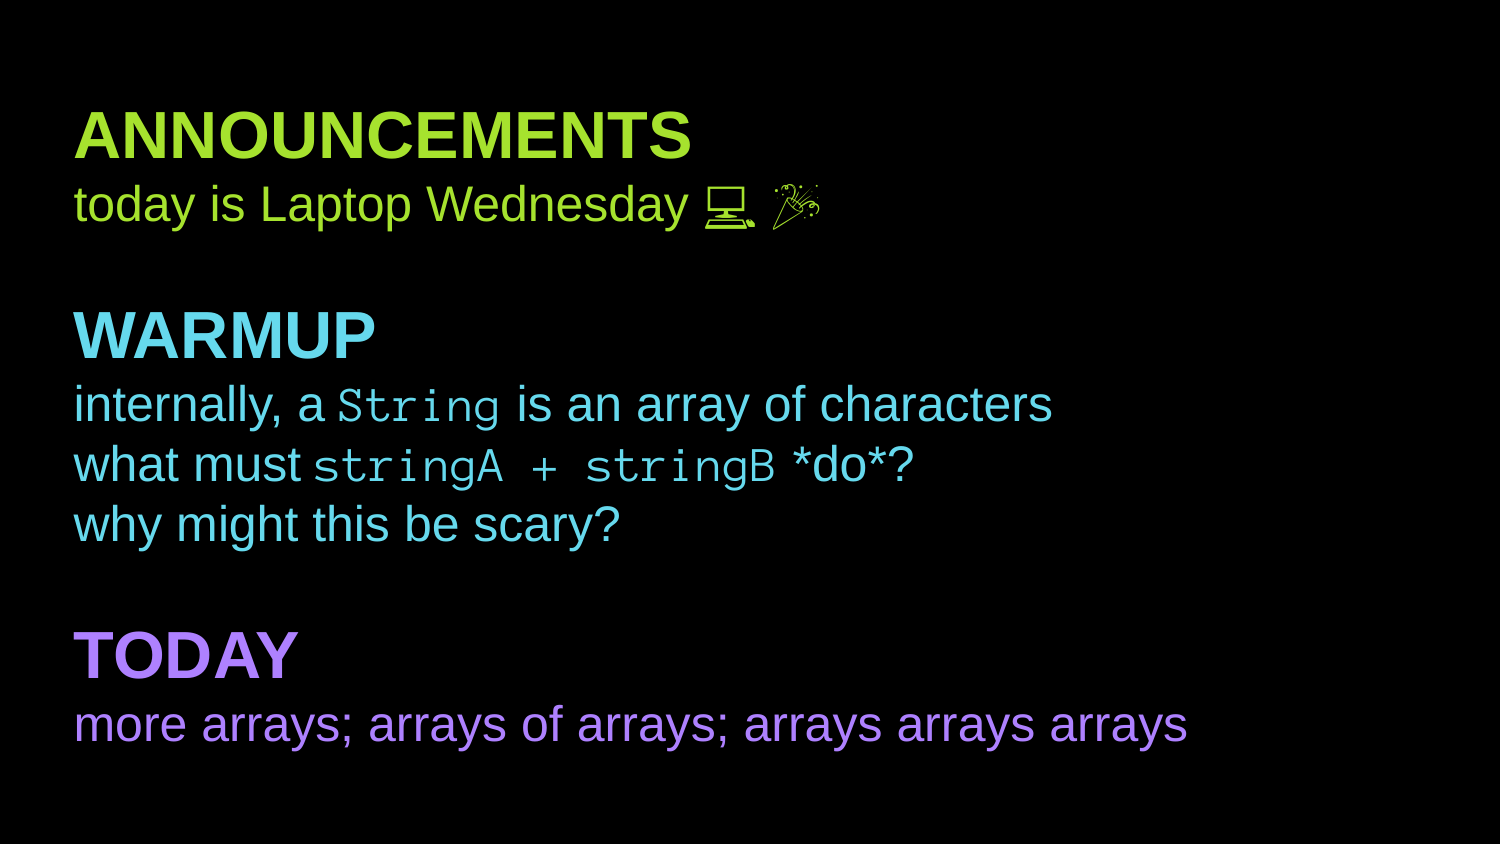

ANNOUNCEMENTS
today is Laptop Wednesday 💻 🎉
WARMUP
internally, a String is an array of characters
what must stringA + stringB *do*?
why might this be scary? 👻
TODAY
more arrays; arrays of arrays; arrays arrays arrays